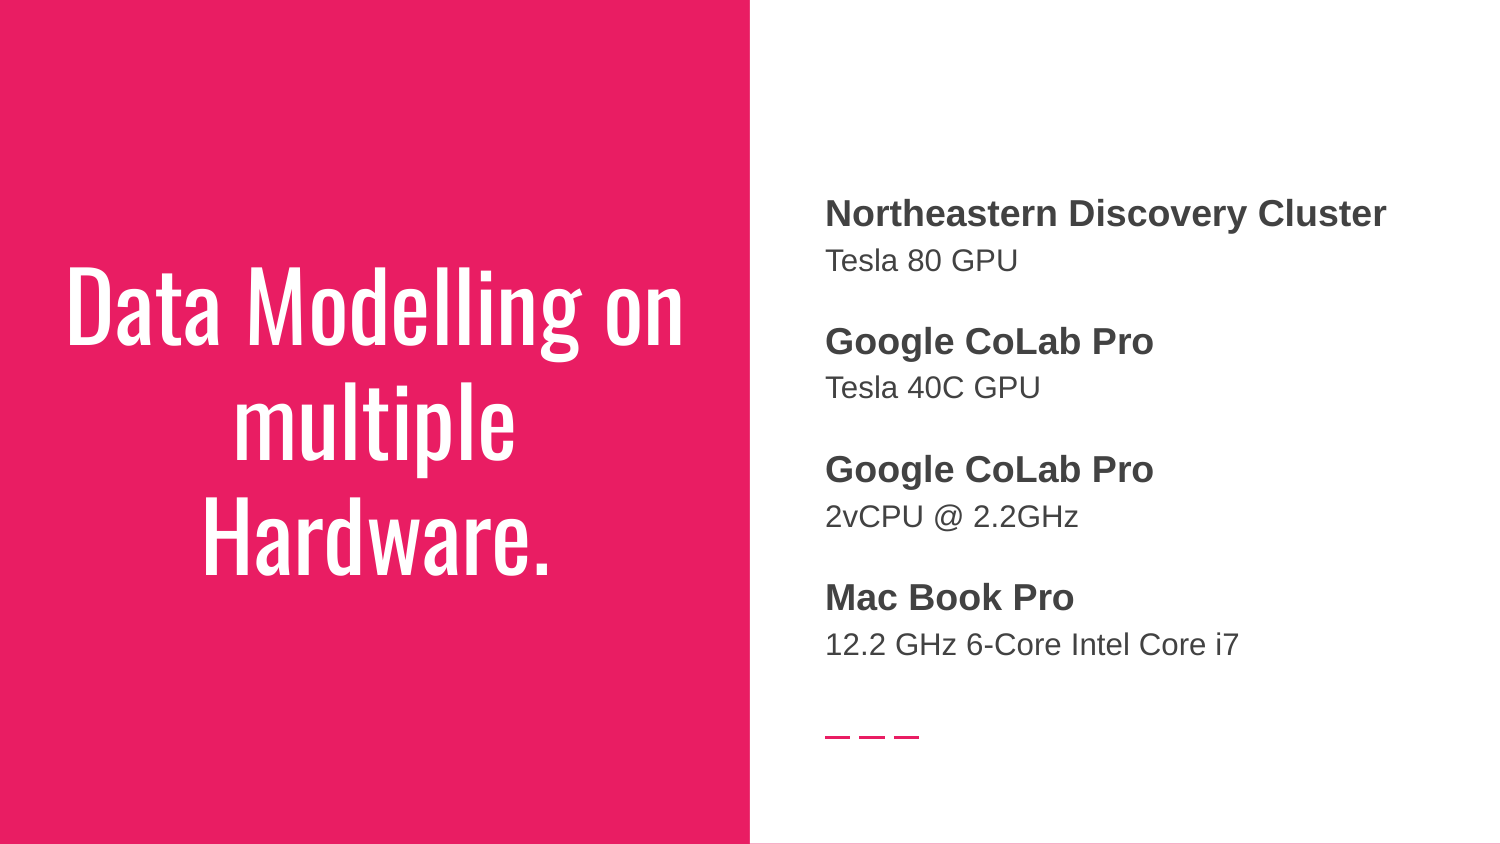

Northeastern Discovery Cluster
Tesla 80 GPU
Google CoLab Pro
Tesla 40C GPU
Google CoLab Pro
2vCPU @ 2.2GHz
Mac Book Pro
12.2 GHz 6-Core Intel Core i7
# Data Modelling on multiple Hardware.